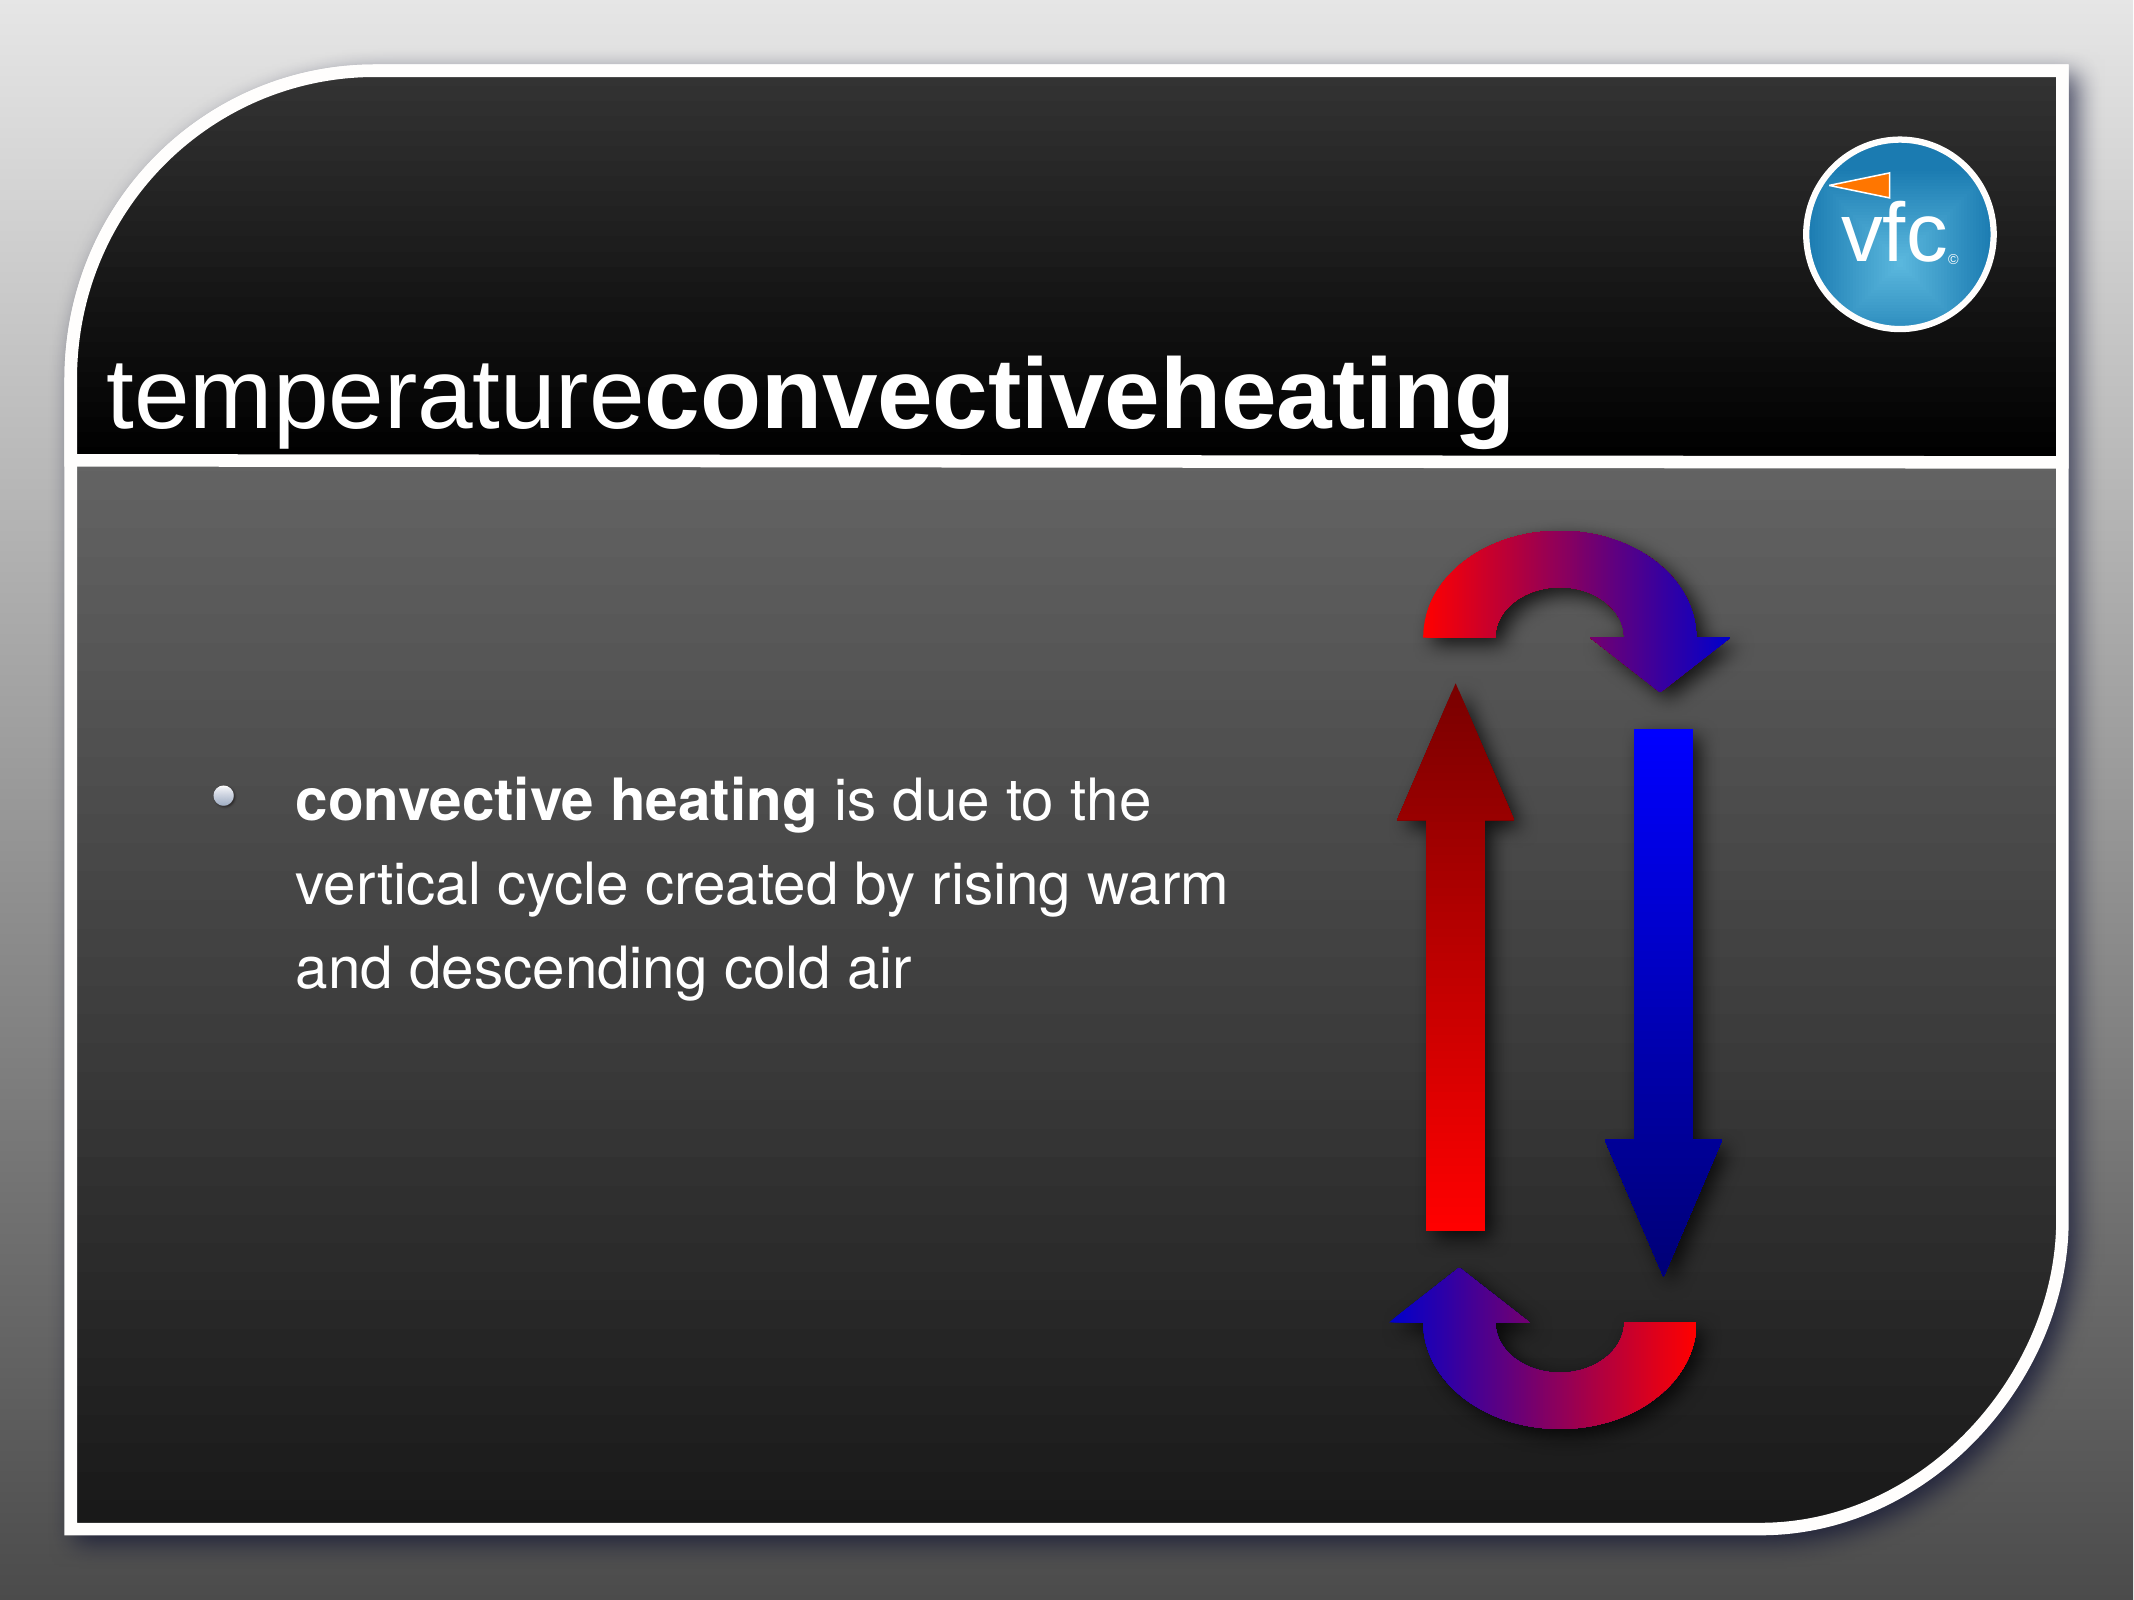

vfc©

# temperatureconvectiveheating

convective heating is due to the vertical cycle created by rising warm and descending cold air